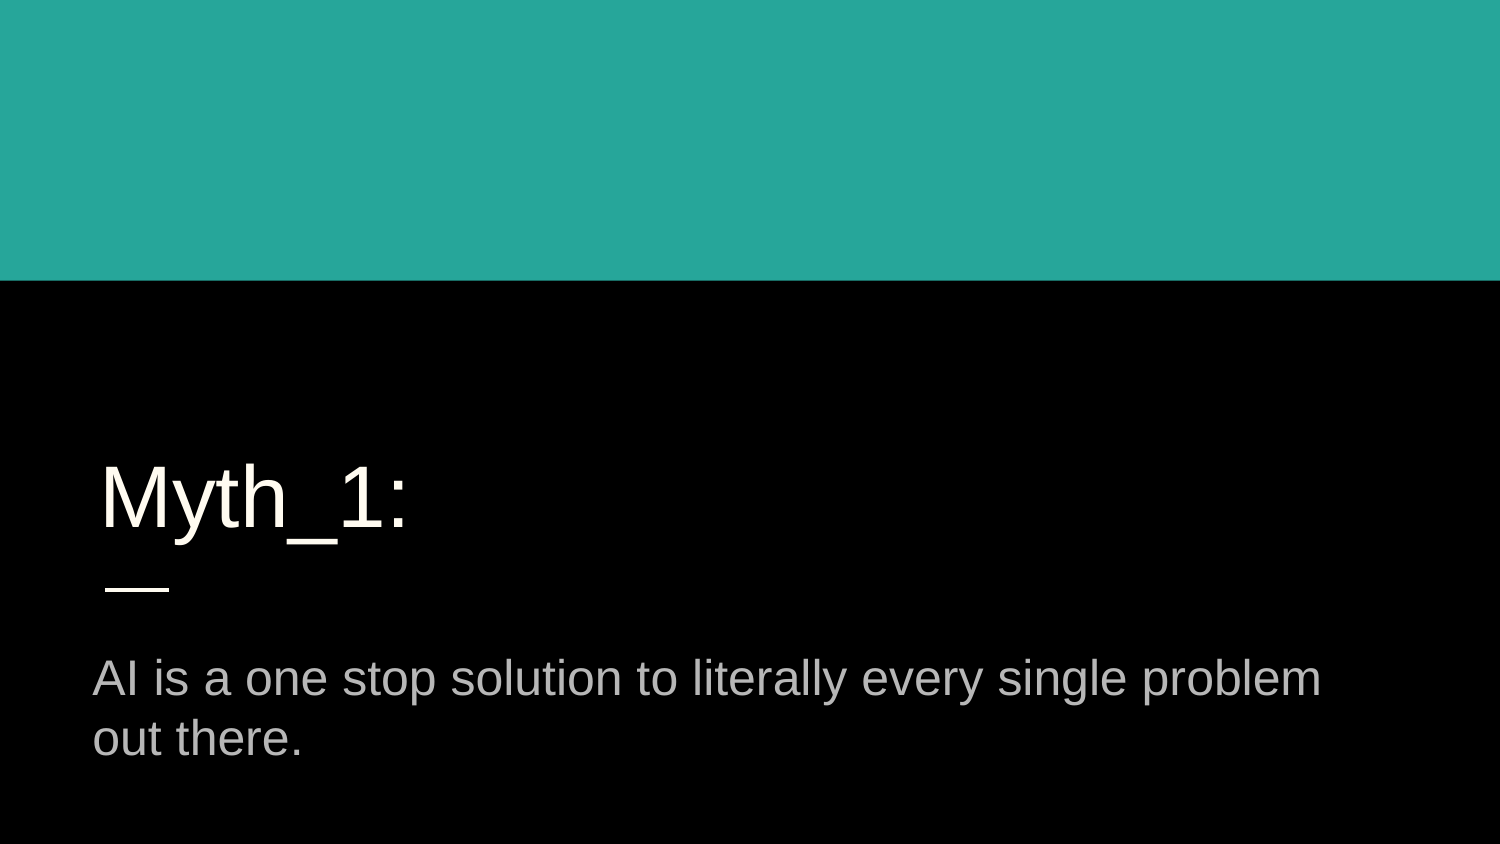

# Myth_1:
AI is a one stop solution to literally every single problem out there.